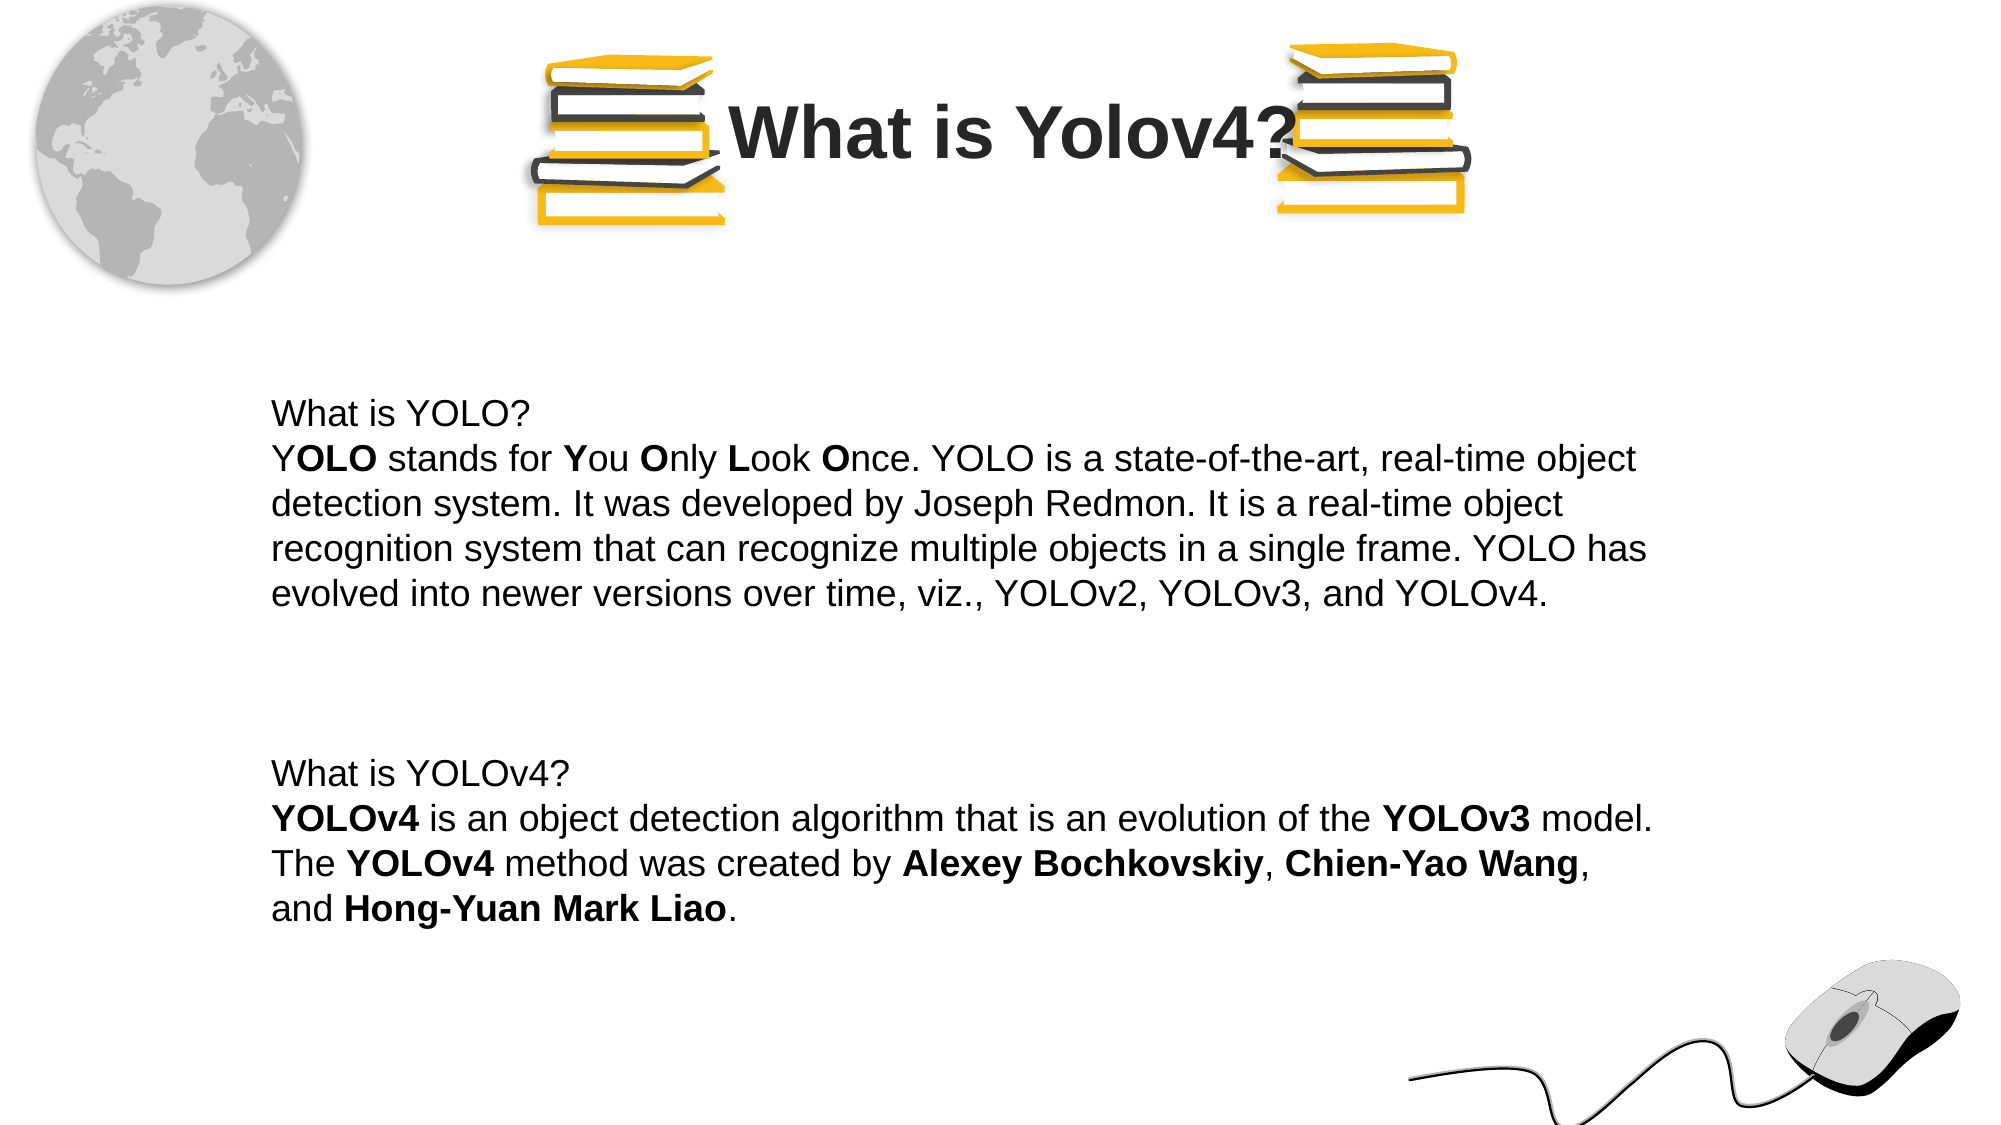

What is Yolov4?

What is YOLO?
YOLO stands for You Only Look Once. YOLO is a state-of-the-art, real-time object detection system. It was developed by Joseph Redmon. It is a real-time object recognition system that can recognize multiple objects in a single frame. YOLO has evolved into newer versions over time, viz., YOLOv2, YOLOv3, and YOLOv4.

What is YOLOv4?
YOLOv4 is an object detection algorithm that is an evolution of the YOLOv3 model. The YOLOv4 method was created by Alexey Bochkovskiy, Chien-Yao Wang, and Hong-Yuan Mark Liao.